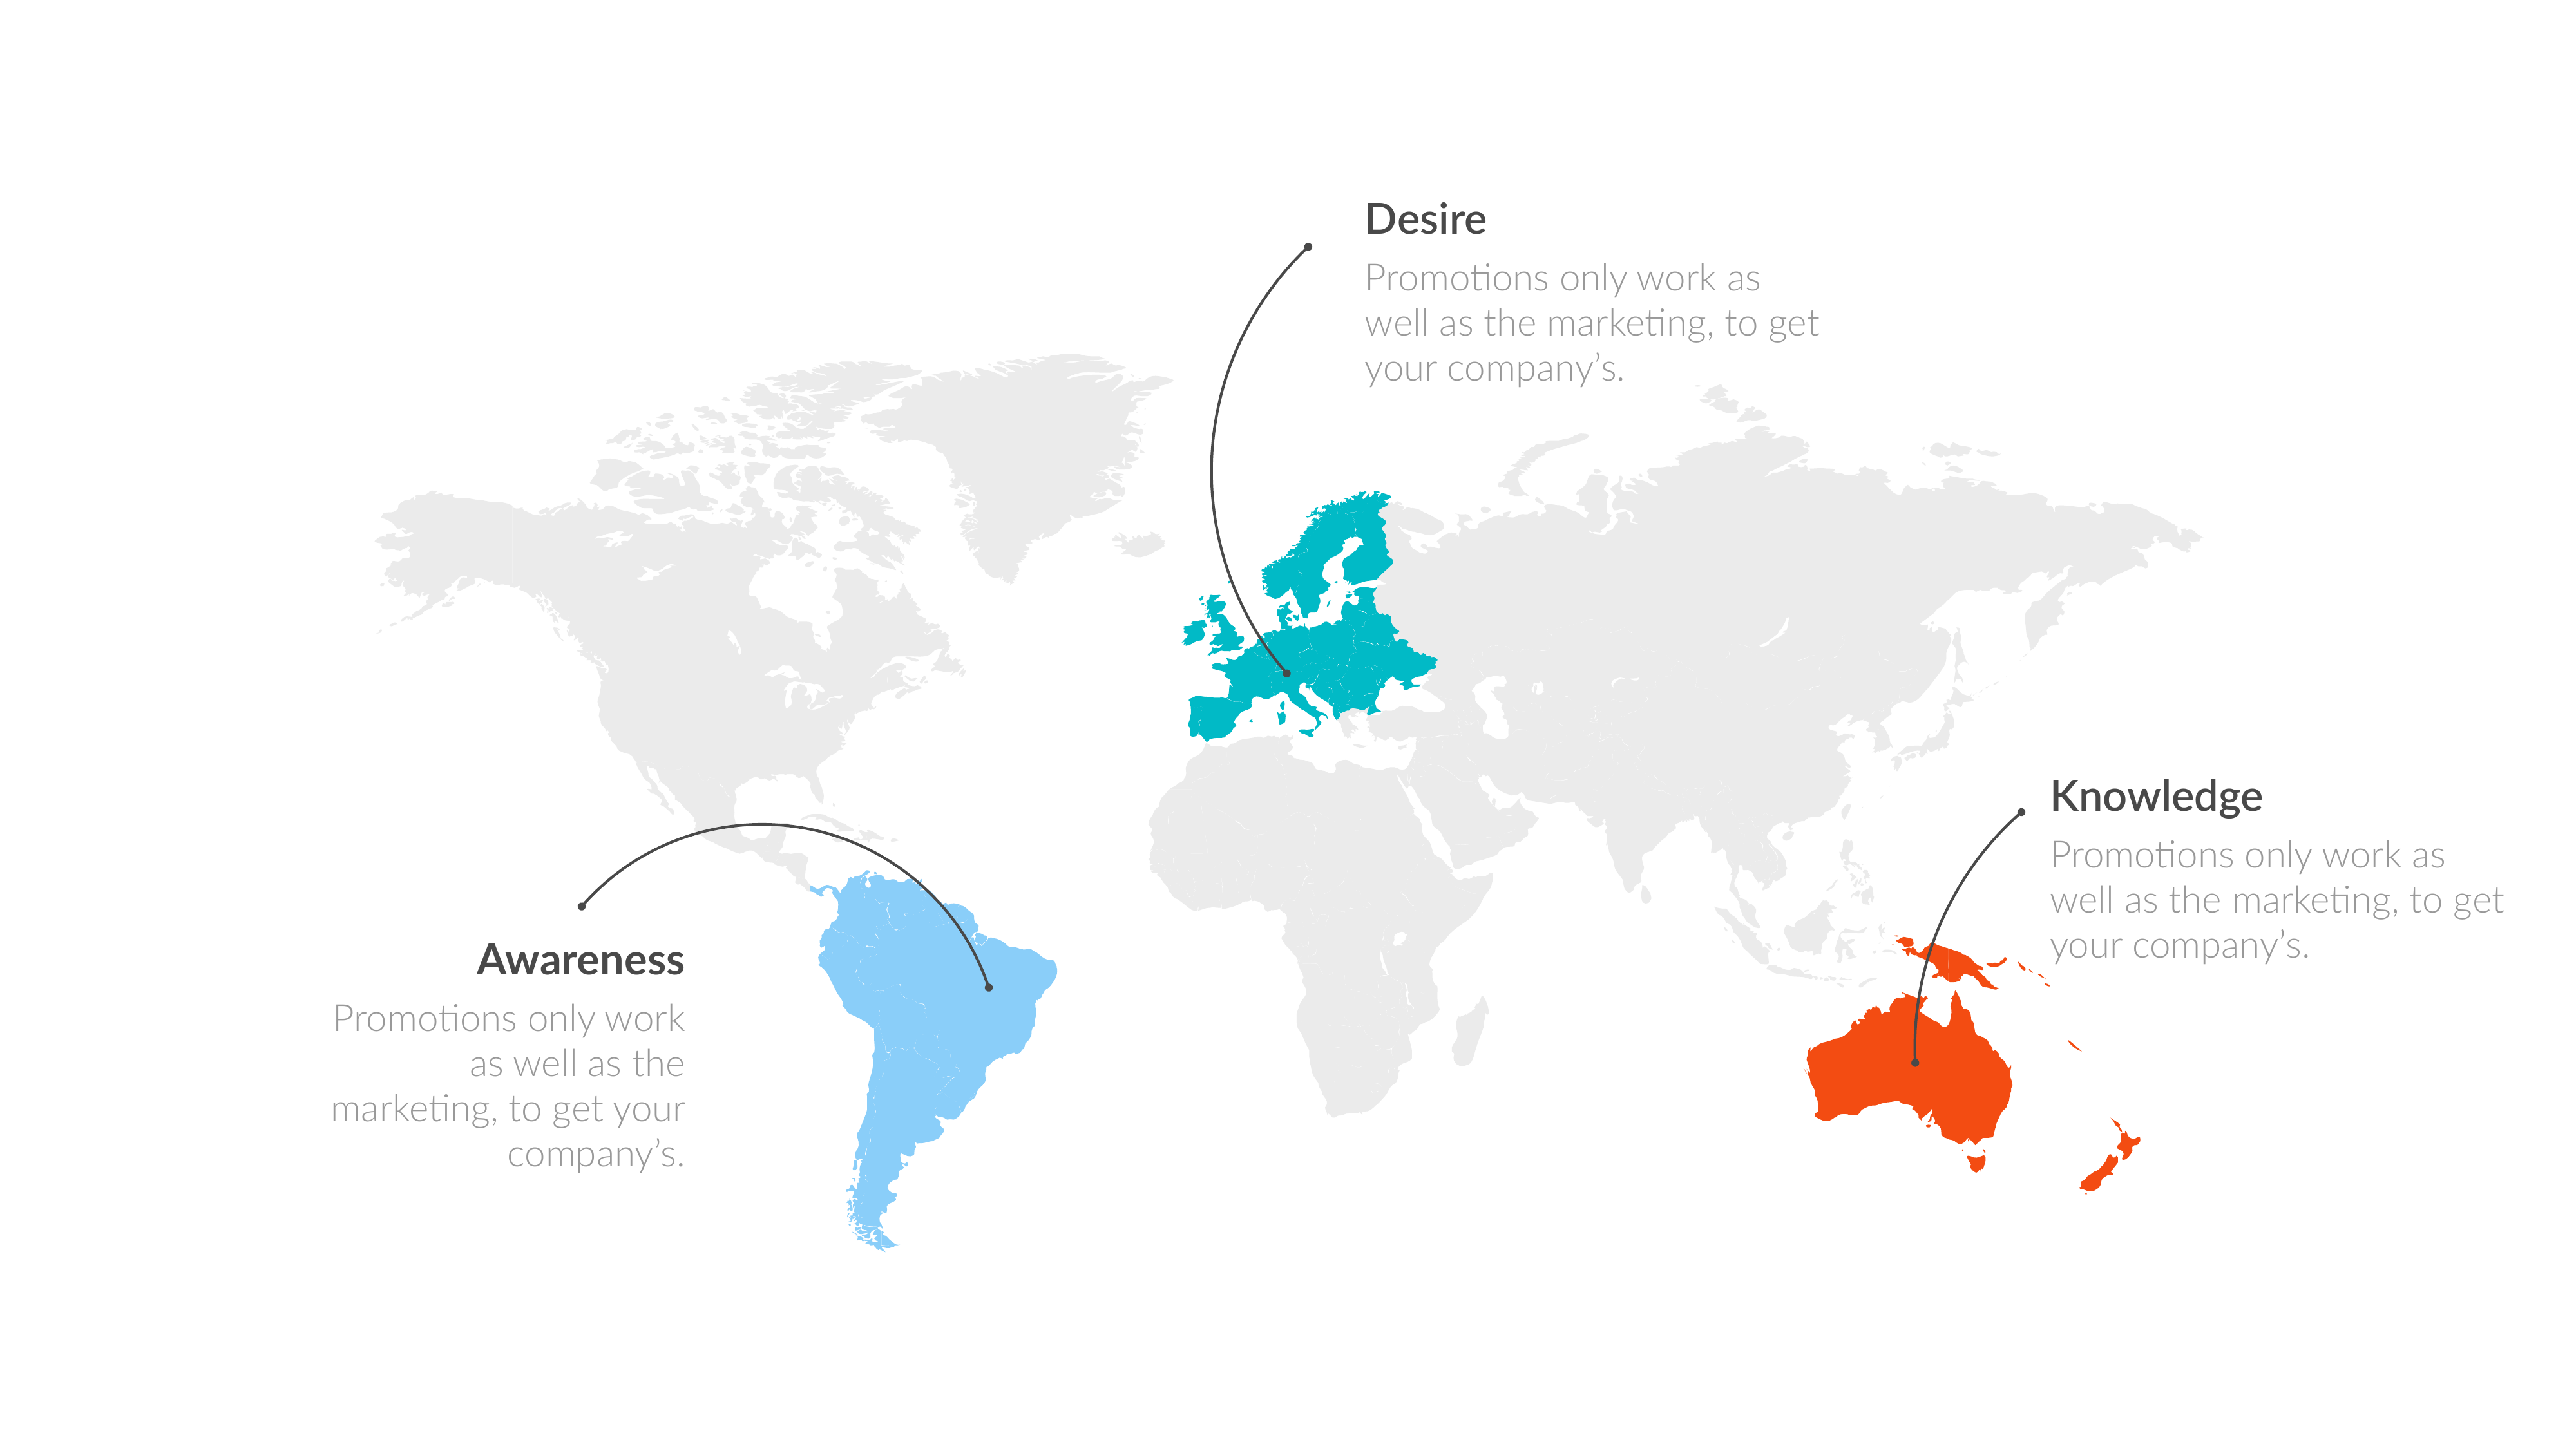

Desire
Promotions only work as well as the marketing, to get your company’s.

Knowledge
Promotions only work as well as the marketing, to get your company’s.

Awareness
Promotions only work as well as the marketing, to get your company’s.